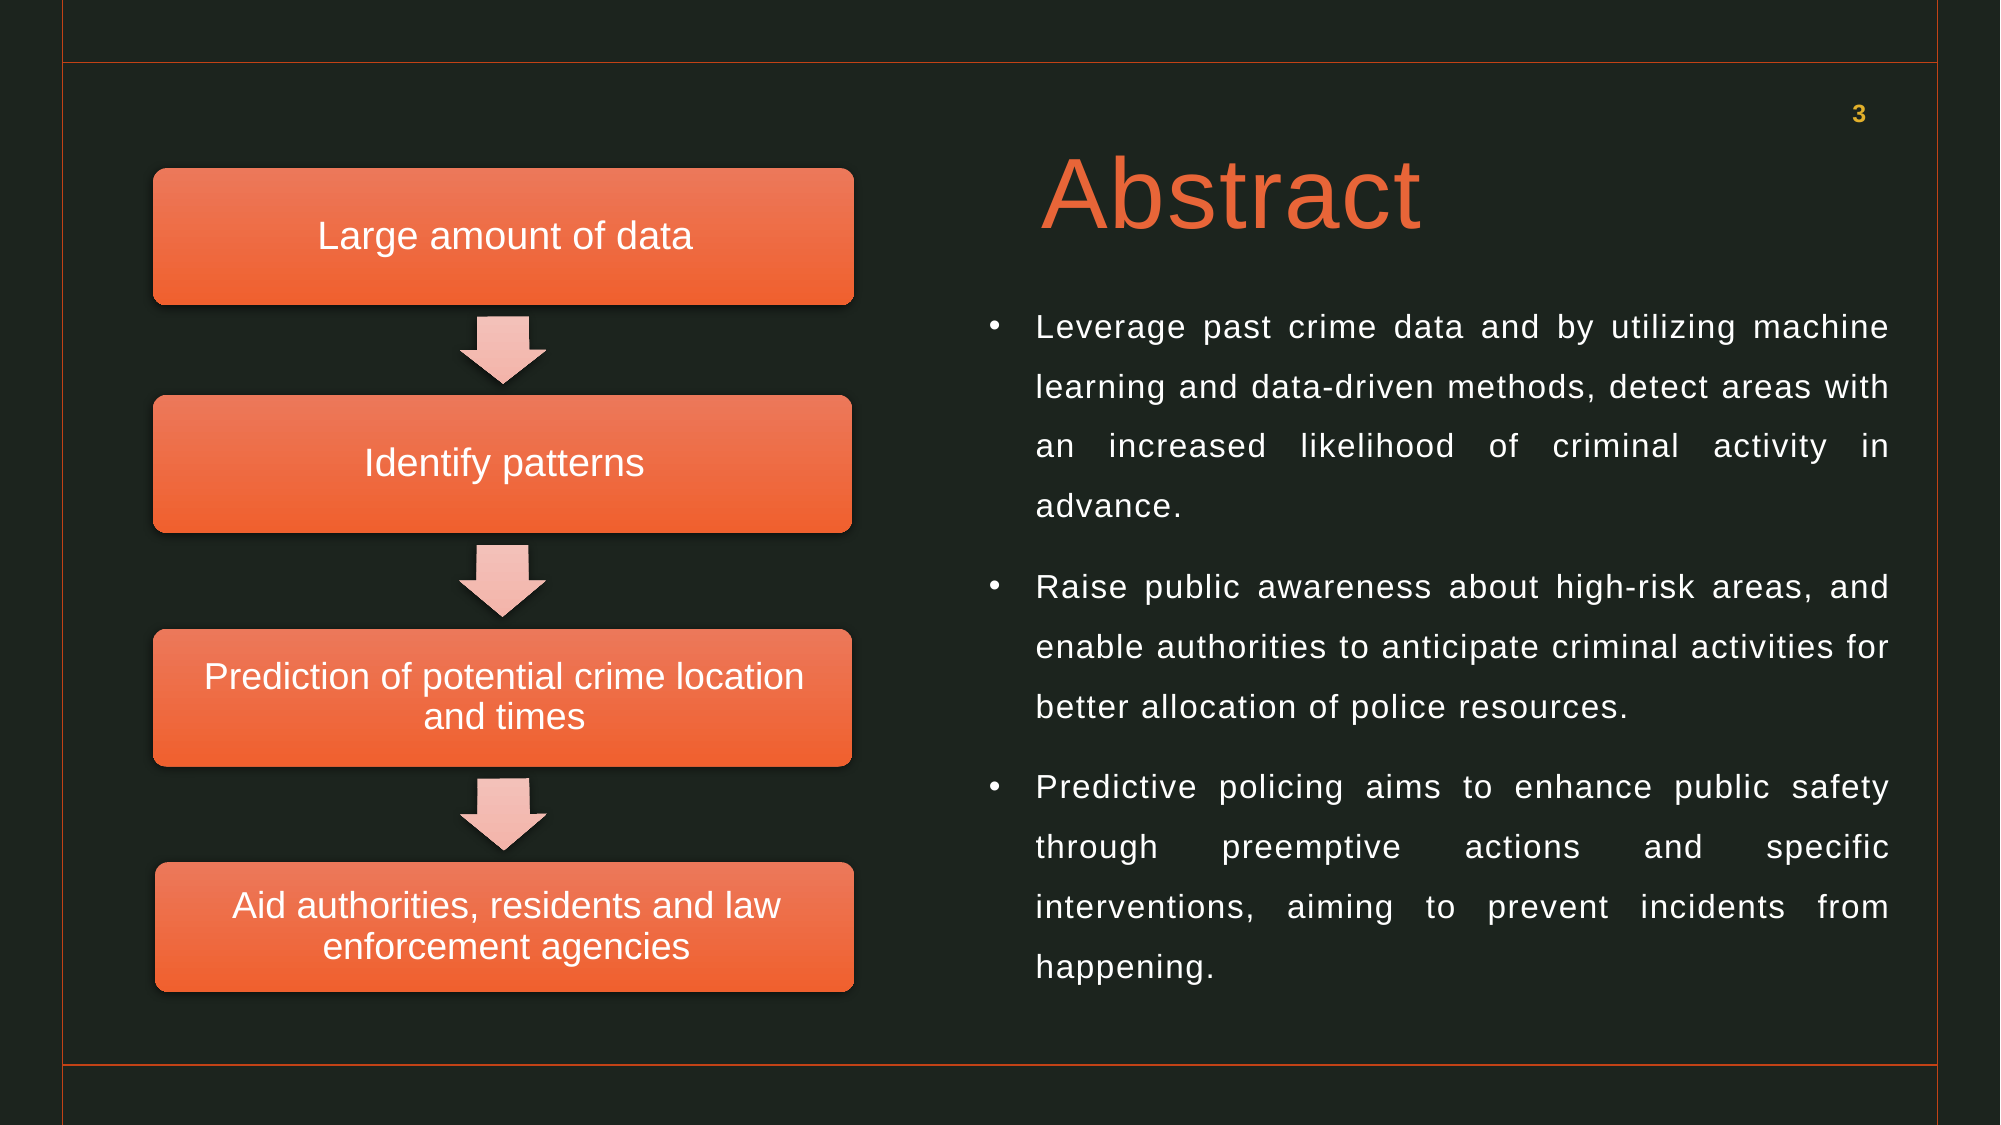

3
# Abstract
Large amount of data

Identify patterns

Prediction of potential crime location and times

Aid authorities, residents and law enforcement agencies
Leverage past crime data and by utilizing machine learning and data-driven methods, detect areas with an increased likelihood of criminal activity in advance.
Raise public awareness about high-risk areas, and enable authorities to anticipate criminal activities for better allocation of police resources.
Predictive policing aims to enhance public safety through preemptive actions and specific interventions, aiming to prevent incidents from happening.